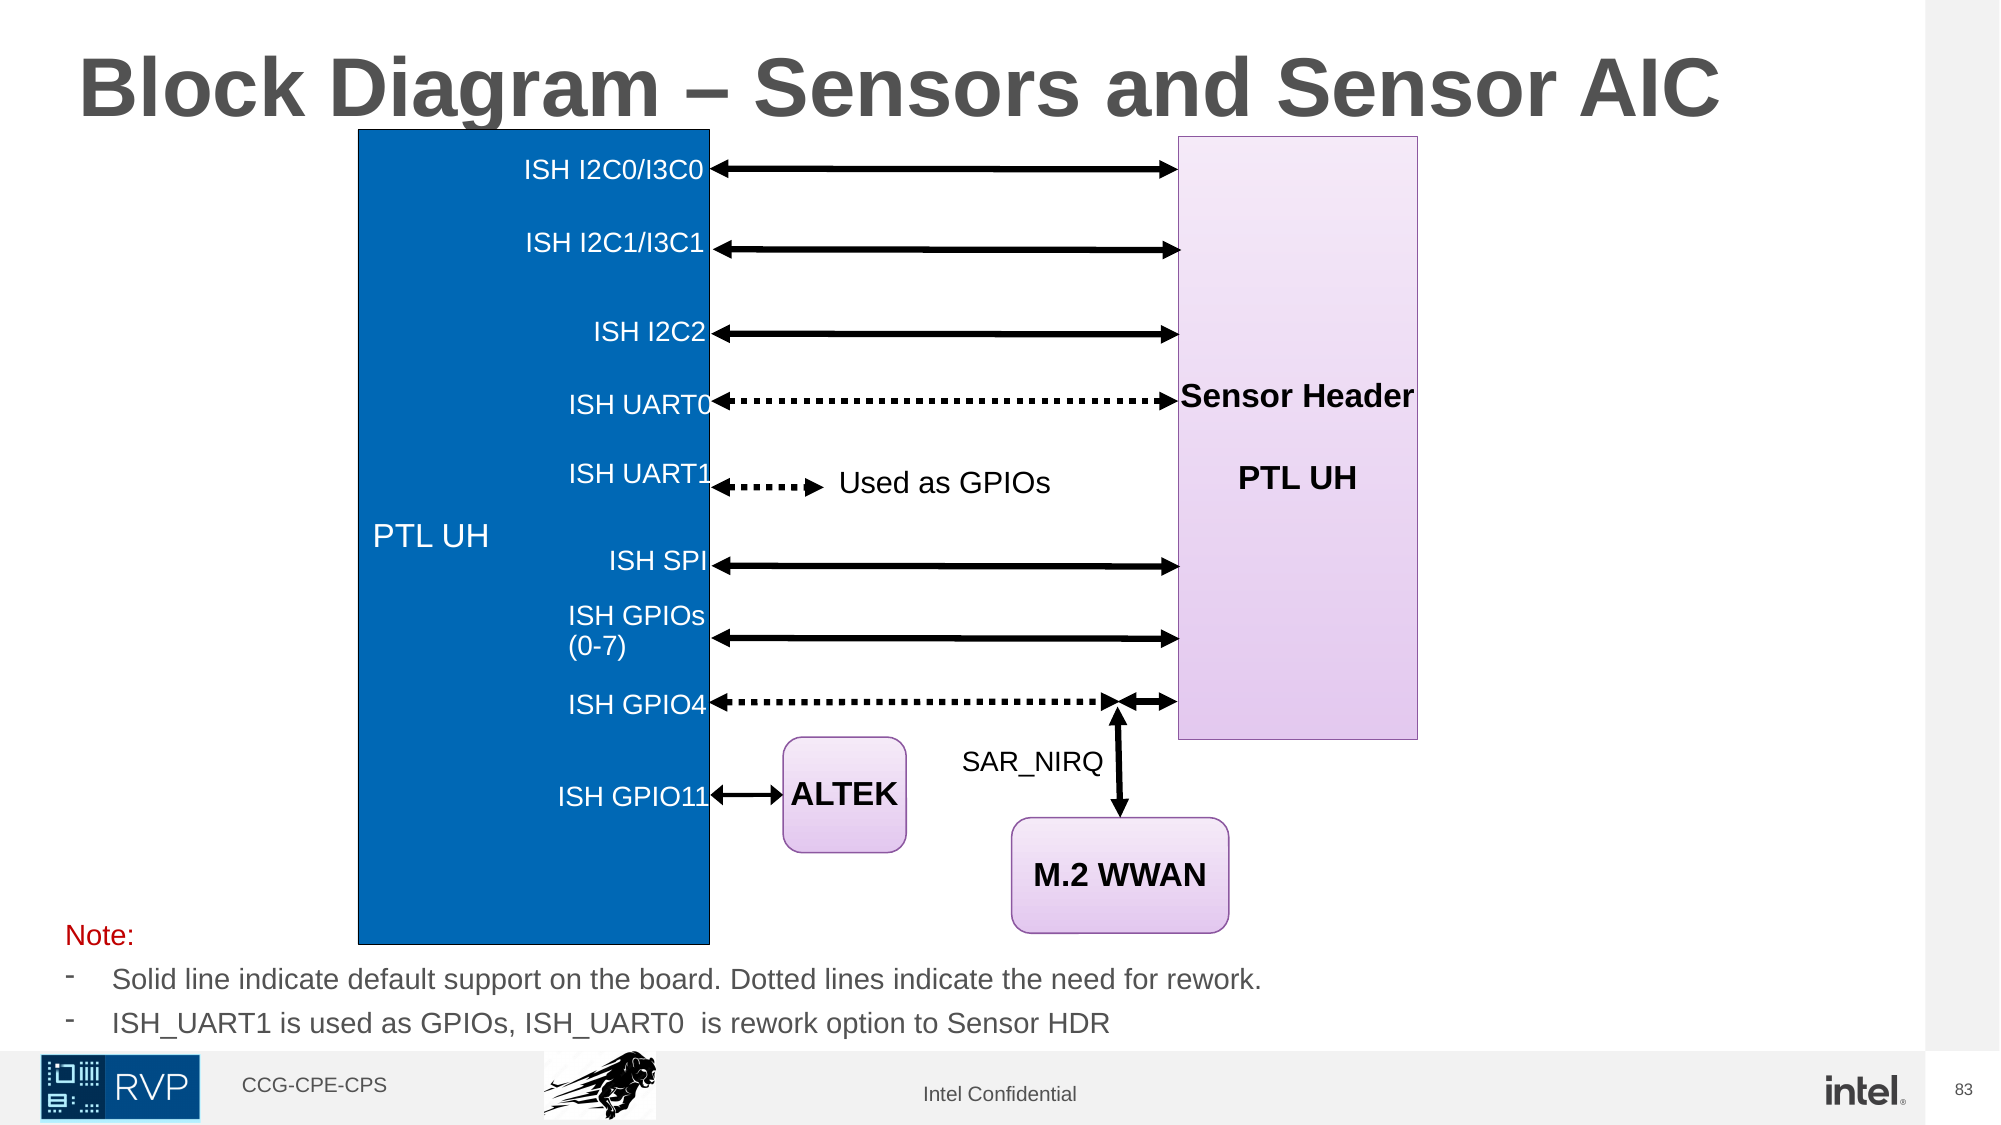

Block Diagram – Sensors and Sensor AIC
PTL UH
Sensor Header
PTL UH
ISH I2C0/I3C0
ISH I2C1/I3C1
ISH I2C2
ISH UART0
ISH UART1
Used as GPIOs
ISH SPI
ISH GPIOs
(0-7)
ISH GPIO4
ALTEK
SAR_NIRQ
ISH GPIO11
M.2 WWAN
Note:
Solid line indicate default support on the board. Dotted lines indicate the need for rework.
ISH_UART1 is used as GPIOs, ISH_UART0  is rework option to Sensor HDR